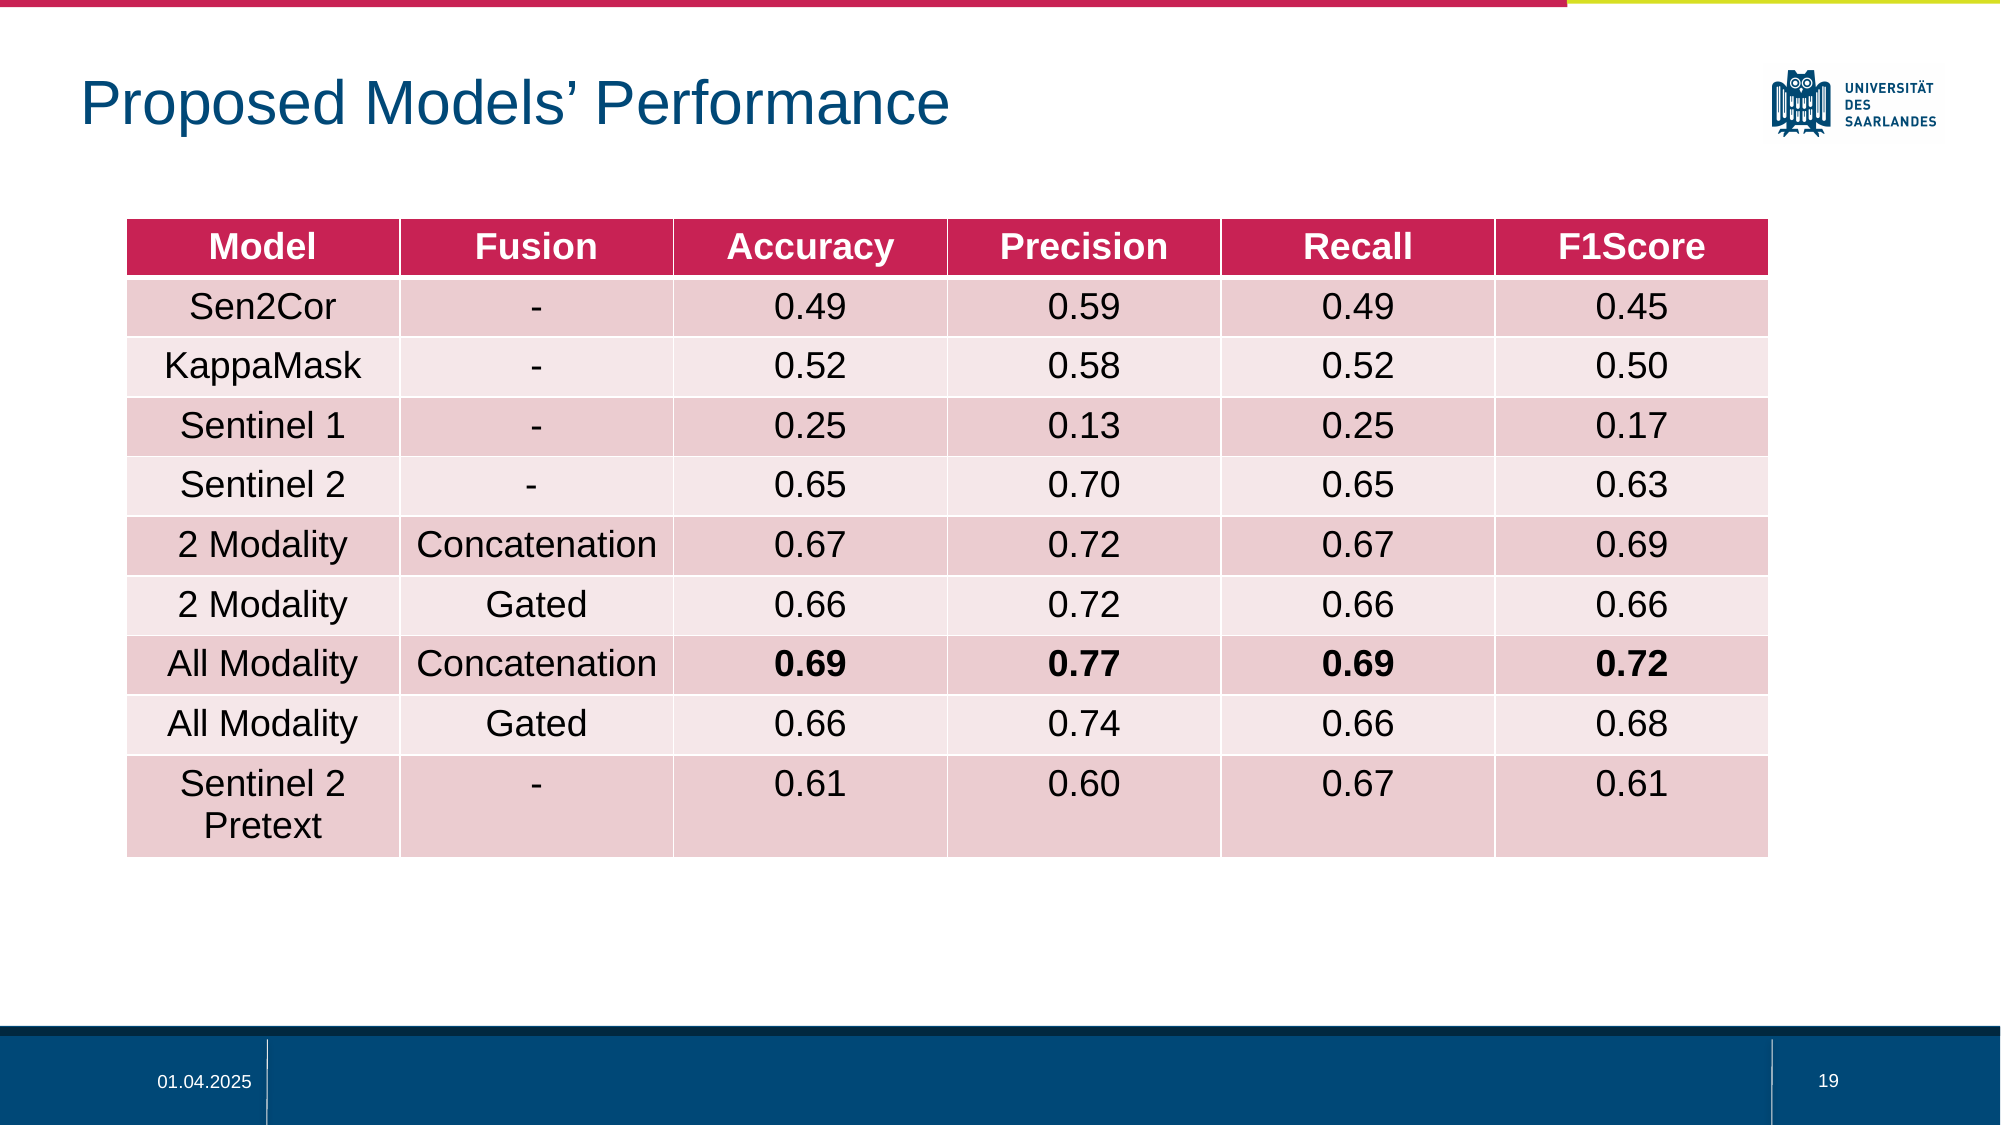

Proposed Models’ Performance
| Model | Fusion | Accuracy | Precision | Recall | F1Score |
| --- | --- | --- | --- | --- | --- |
| Sen2Cor | - | 0.49 | 0.59 | 0.49 | 0.45 |
| KappaMask | - | 0.52 | 0.58 | 0.52 | 0.50 |
| Sentinel 1 | - | 0.25 | 0.13 | 0.25 | 0.17 |
| Sentinel 2 | - | 0.65 | 0.70 | 0.65 | 0.63 |
| 2 Modality | Concatenation | 0.67 | 0.72 | 0.67 | 0.69 |
| 2 Modality | Gated | 0.66 | 0.72 | 0.66 | 0.66 |
| All Modality | Concatenation | 0.69 | 0.77 | 0.69 | 0.72 |
| All Modality | Gated | 0.66 | 0.74 | 0.66 | 0.68 |
| Sentinel 2 Pretext | - | 0.61 | 0.60 | 0.67 | 0.61 |

19
01.04.2025